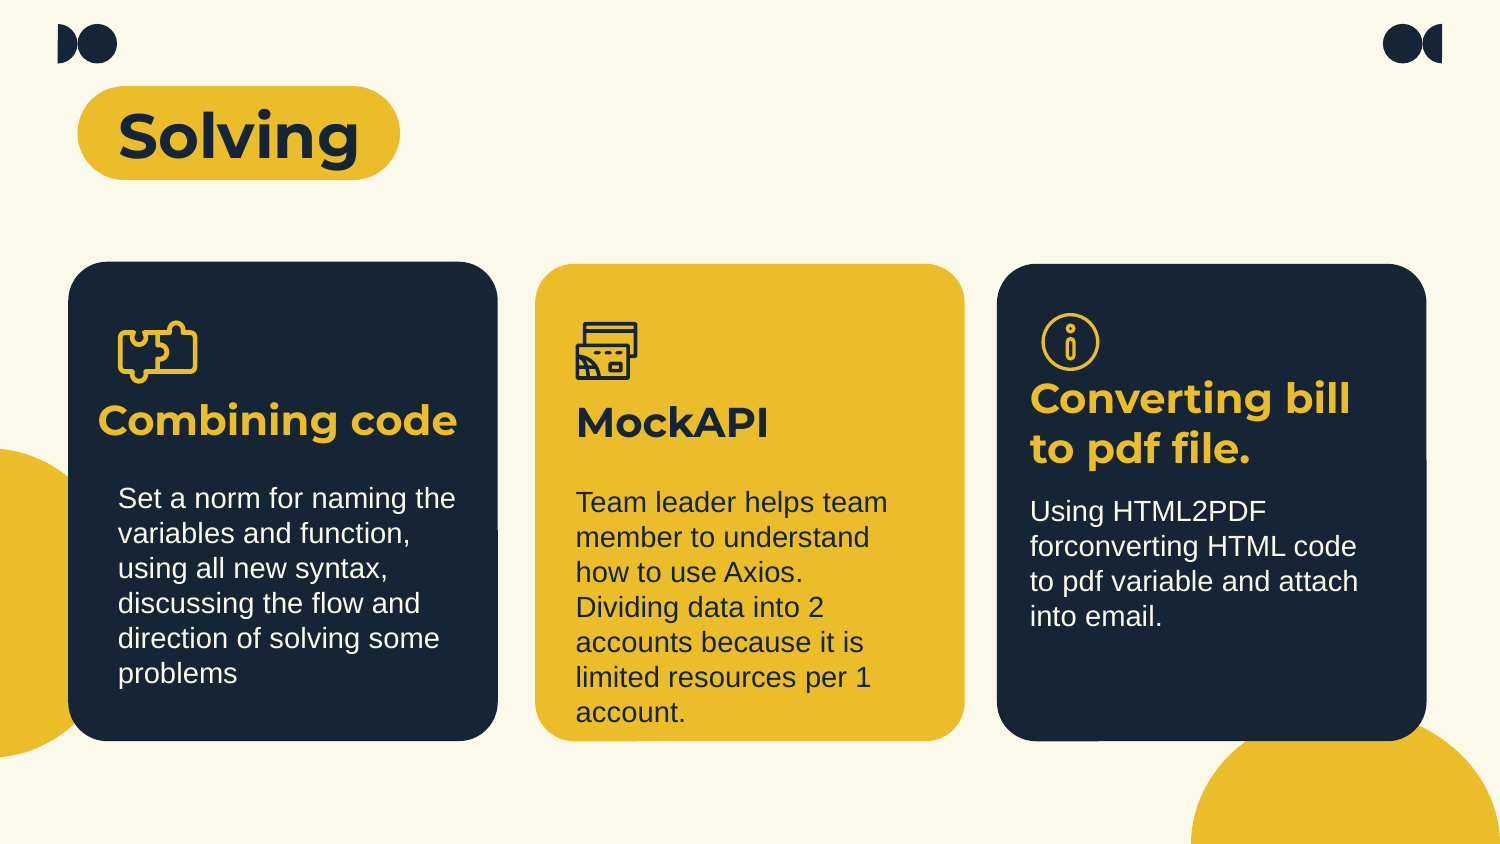

Solving

Converting bill to pdf file.
# Combining code
MockAPI
Set a norm for naming the variables and function, using all new syntax, discussing the flow and direction of solving some problems
Team leader helps team member to understand how to use Axios.
Dividing data into 2 accounts because it is limited resources per 1 account.
Using HTML2PDF forconverting HTML code to pdf variable and attach into email.